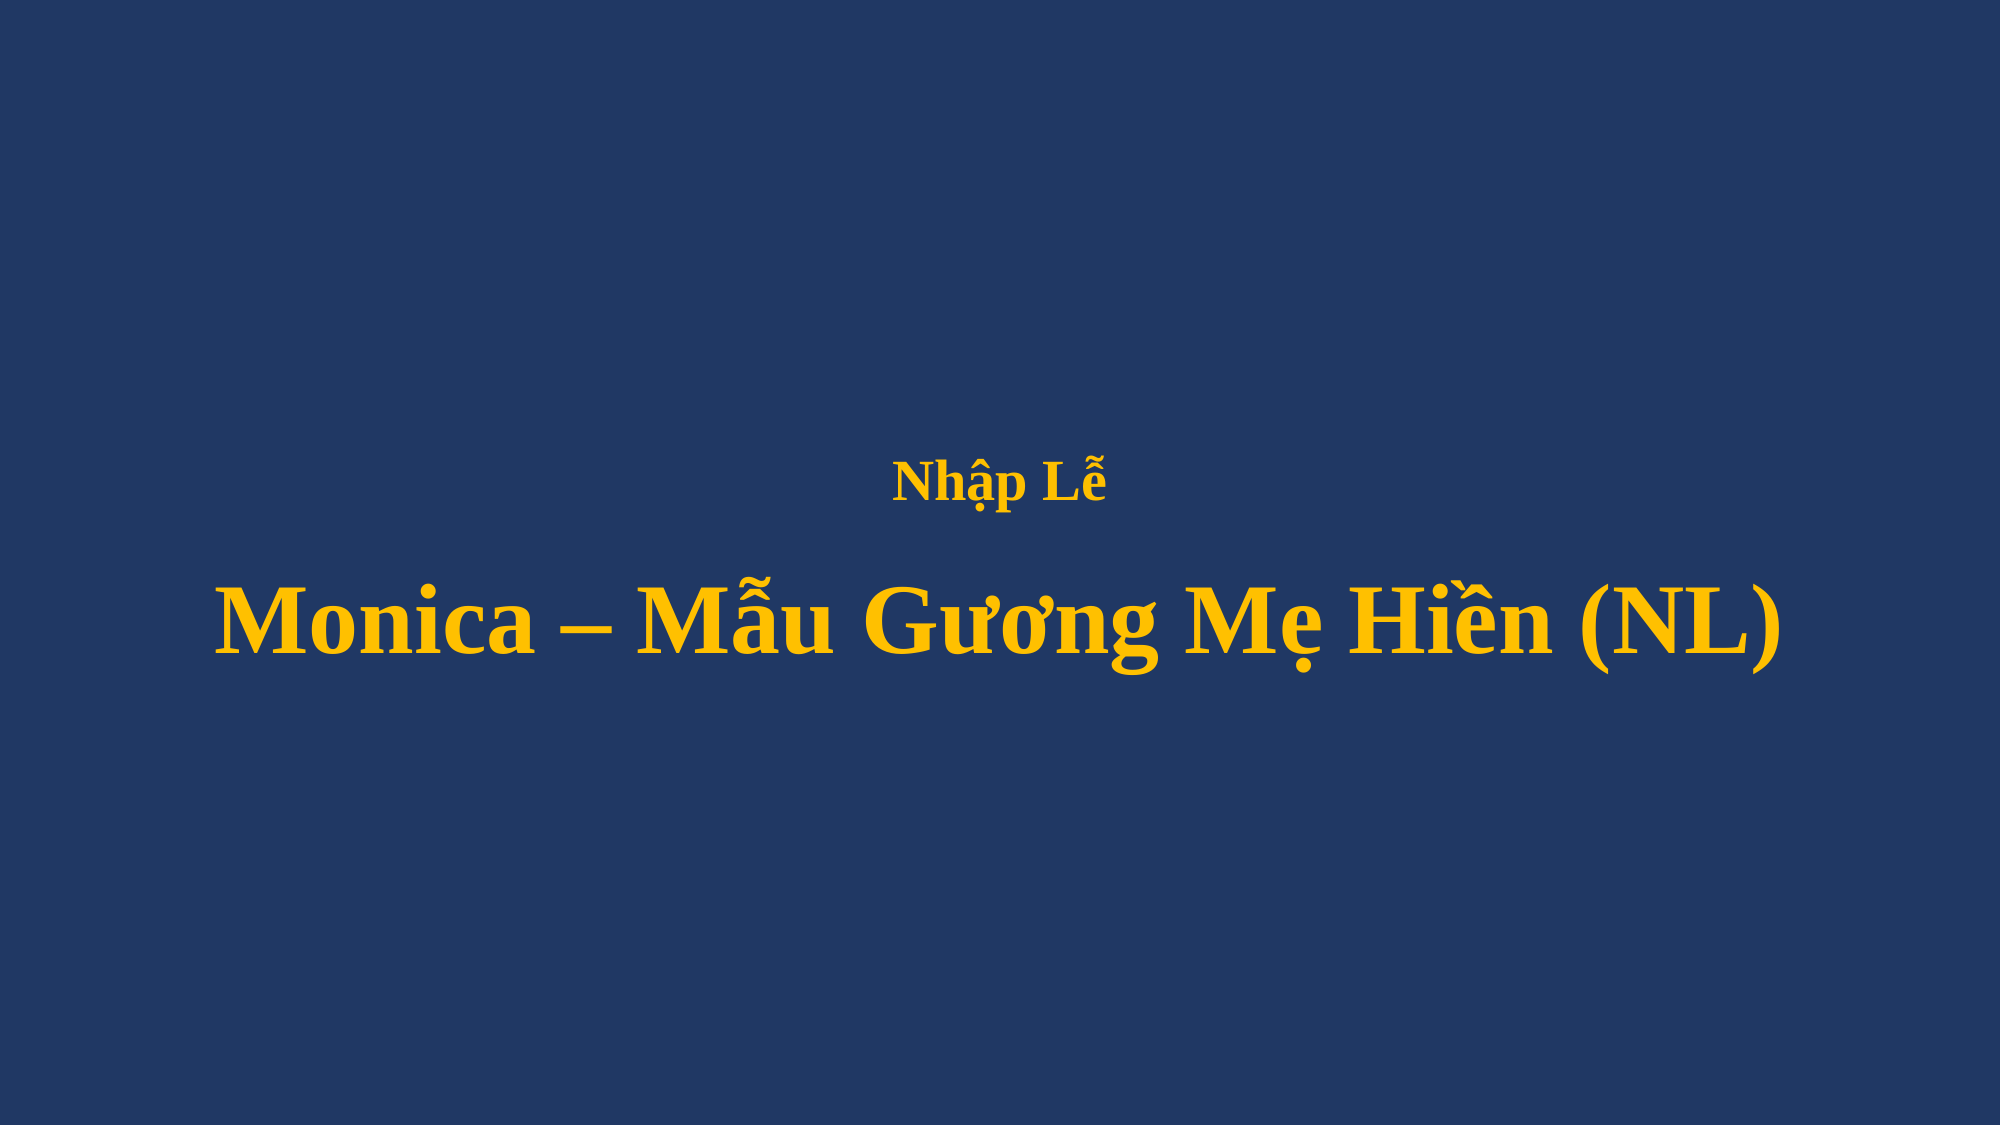

# Nhập Lễ Monica – Mẫu Gương Mẹ Hiền (NL)